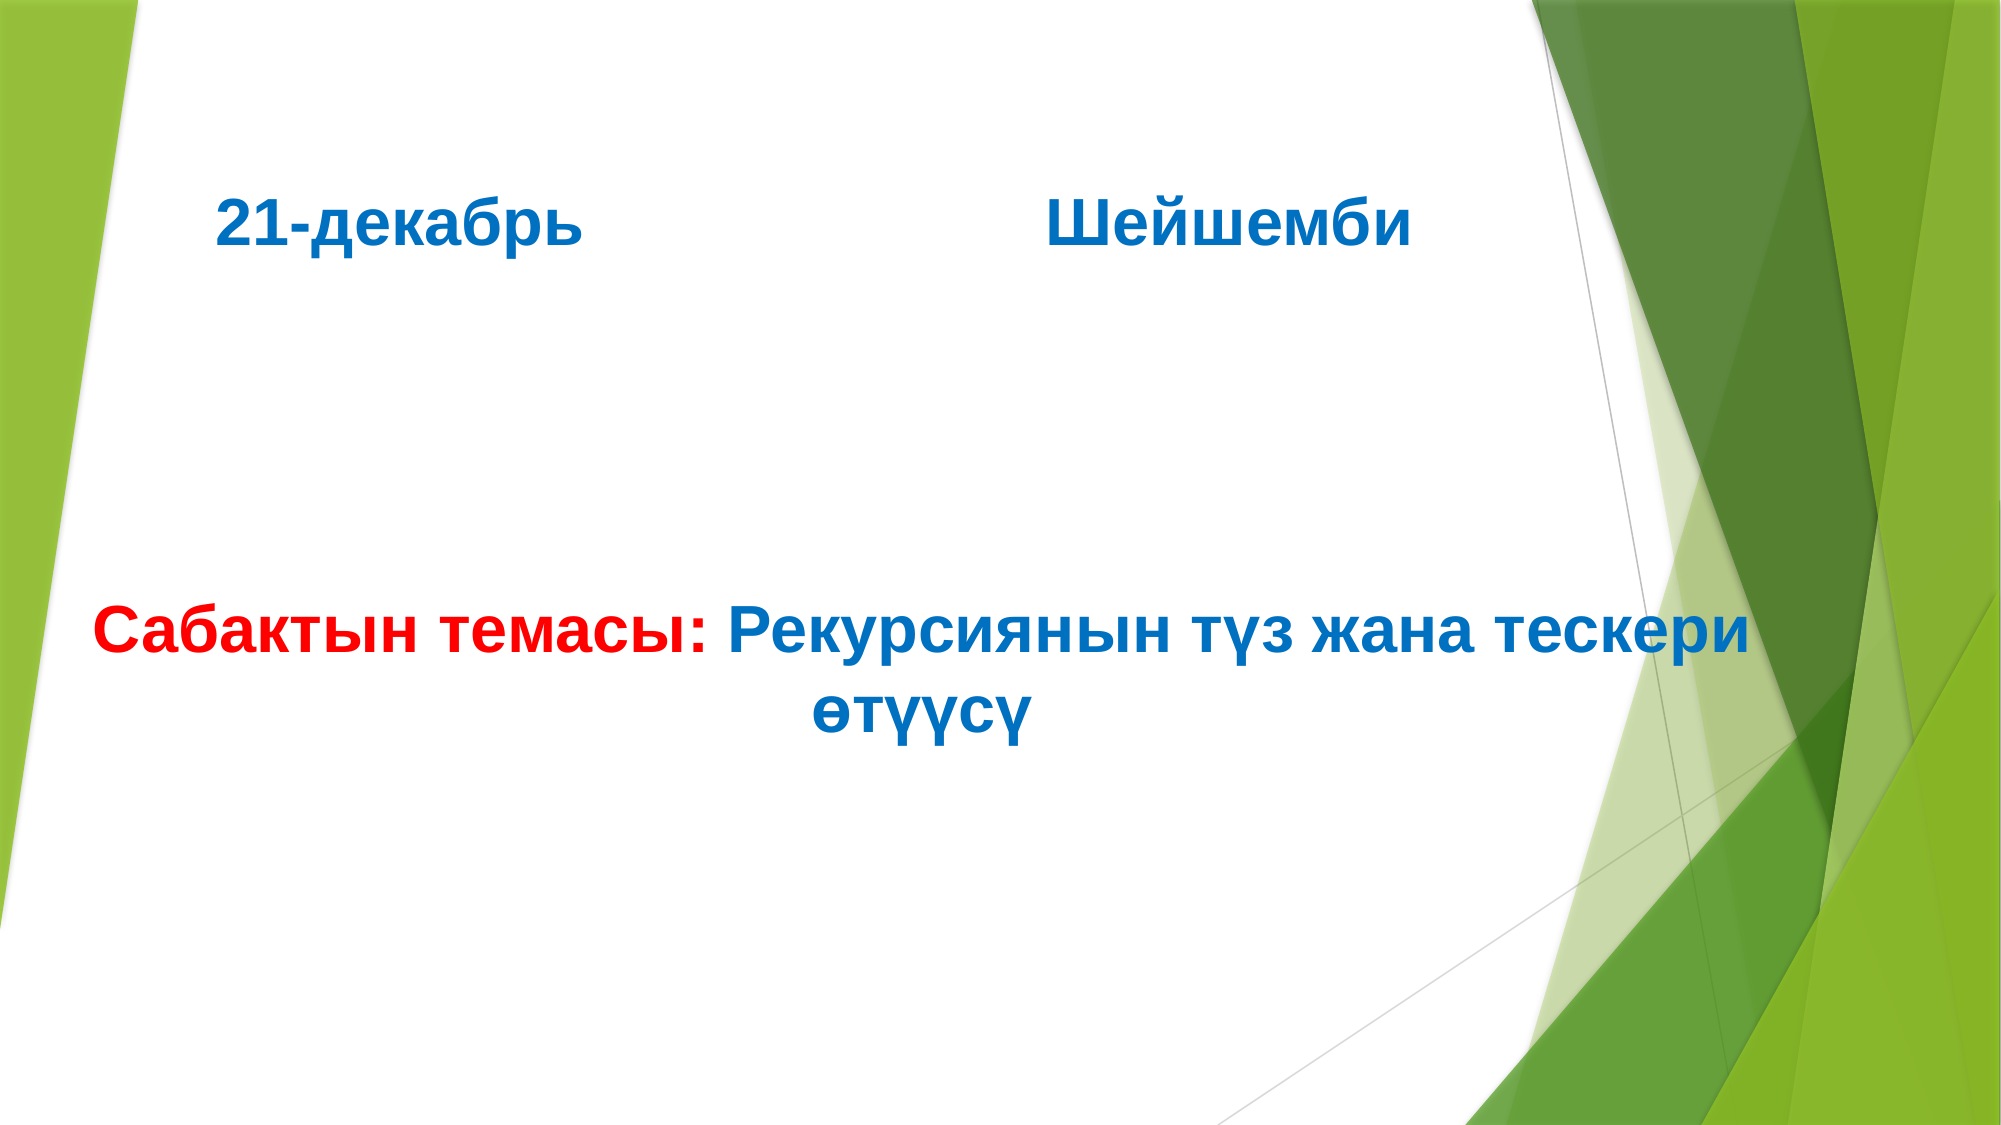

# 21-декабрь                         Шейшемби
Сабактын темасы: Рекурсиянын түз жана тескери
өтүүсү